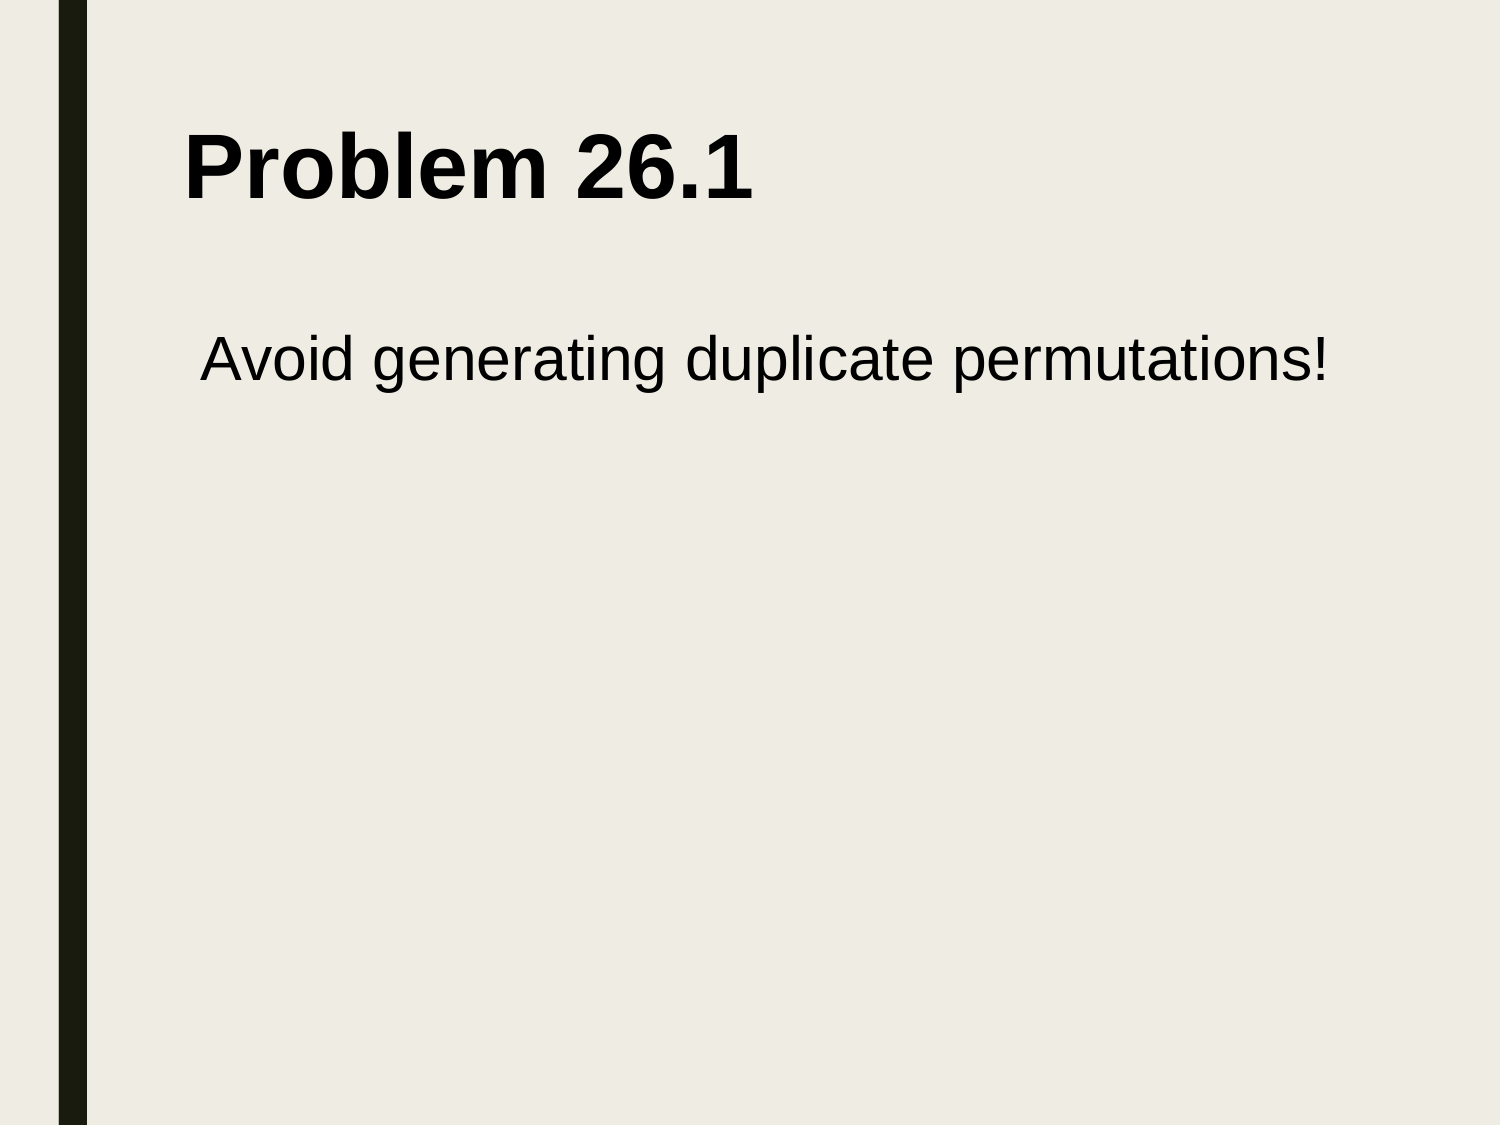

# Problem 26.1
 Avoid generating duplicate permutations!